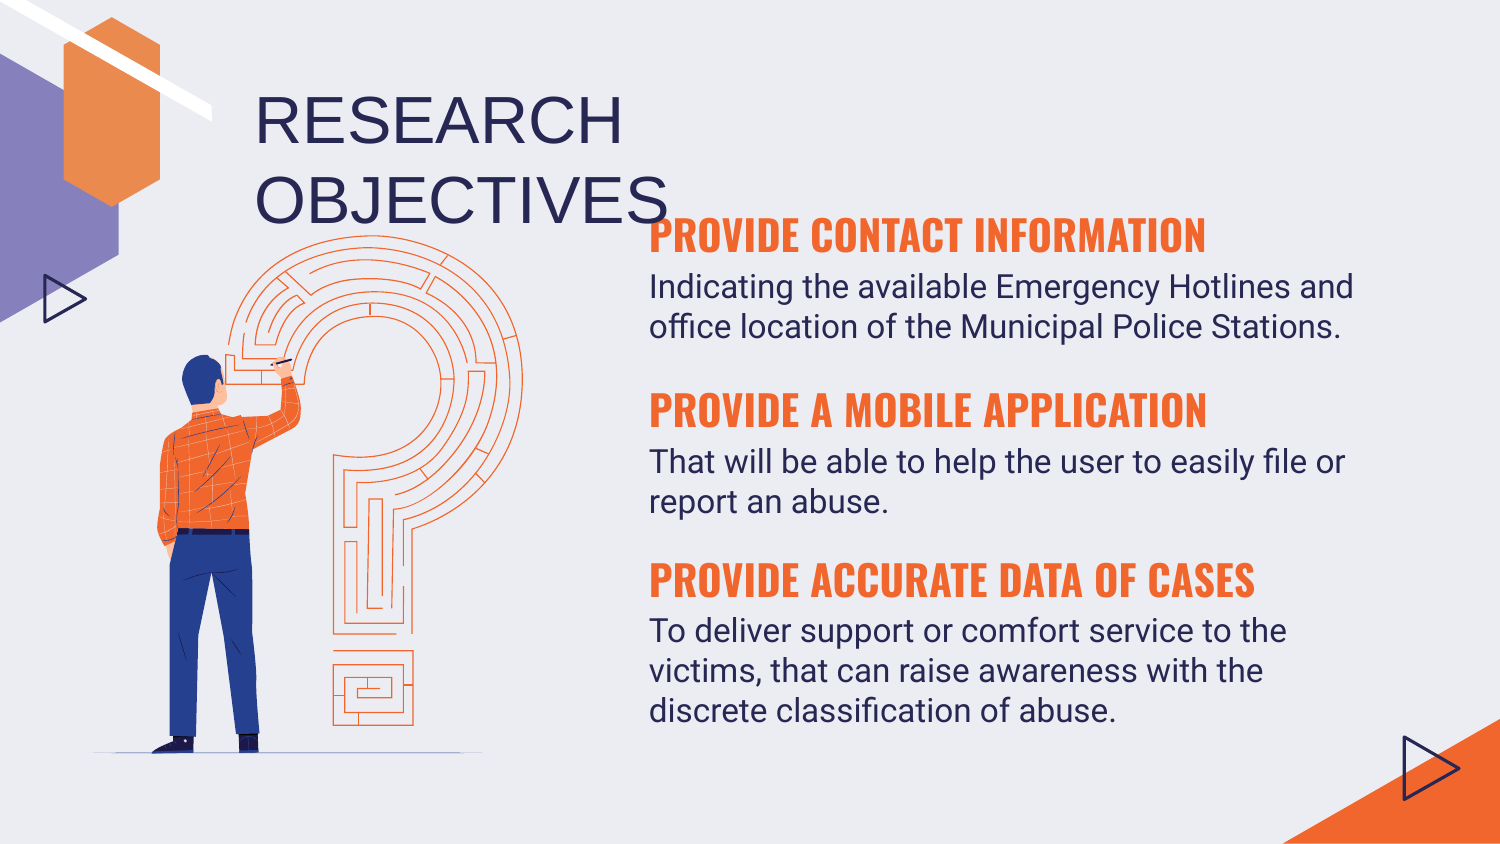

# RESEARCH OBJECTIVES
PROVIDE CONTACT INFORMATION

Indicating the available Emergency Hotlines and office location of the Municipal Police Stations.
PROVIDE A MOBILE APPLICATION
That will be able to help the user to easily file or report an abuse.
PROVIDE ACCURATE DATA OF CASES
To deliver support or comfort service to the victims, that can raise awareness with the discrete classification of abuse.